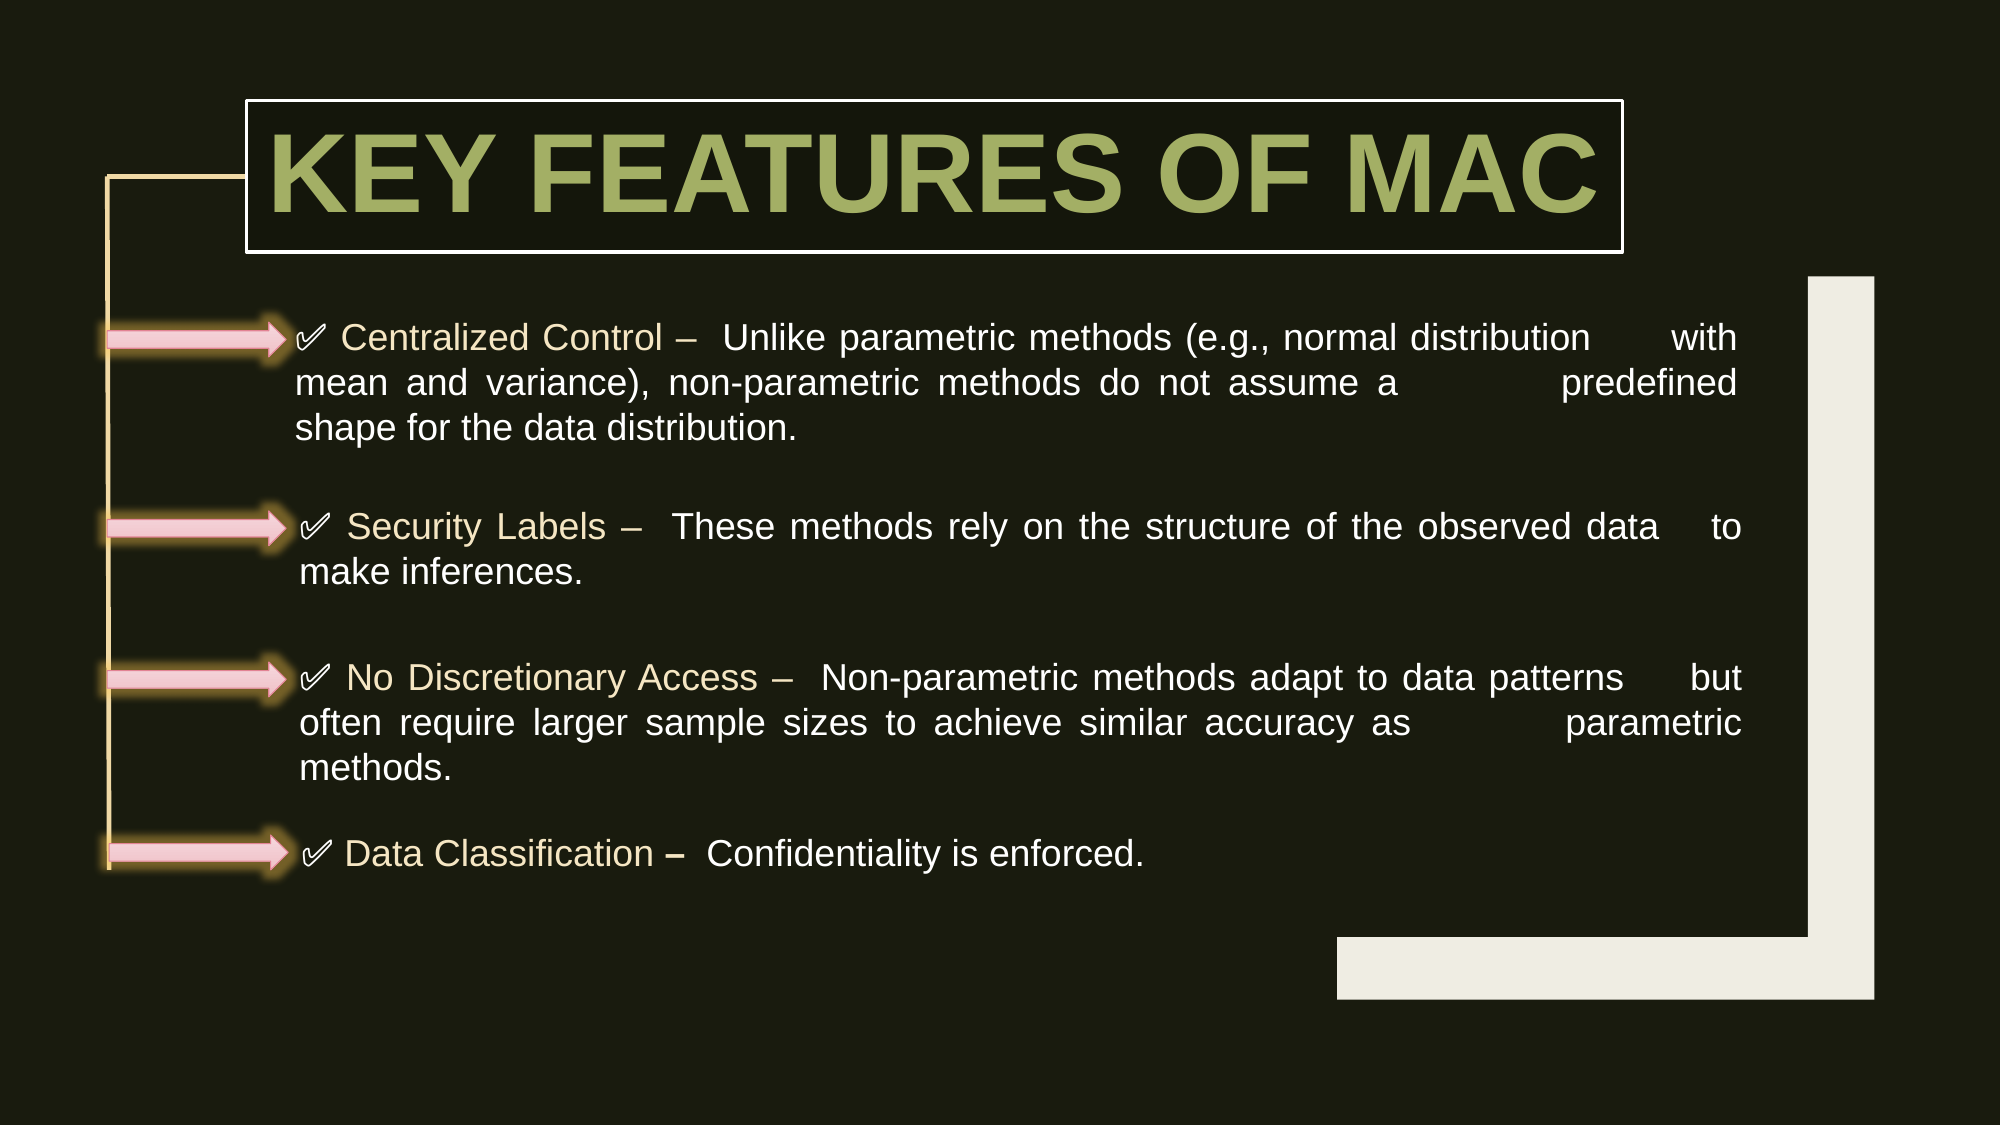

# Key Features of MAC
✅ Centralized Control –  Unlike parametric methods (e.g., normal distribution 	with mean and variance), non-parametric methods do not assume a 	predefined shape for the data distribution.

✅ Security Labels –  These methods rely on the structure of the observed data 	to make inferences.

✅ No Discretionary Access –  Non-parametric methods adapt to data patterns 	but often require larger sample sizes to achieve similar accuracy as 	parametric methods.

✅ Data Classification –  Confidentiality is enforced.